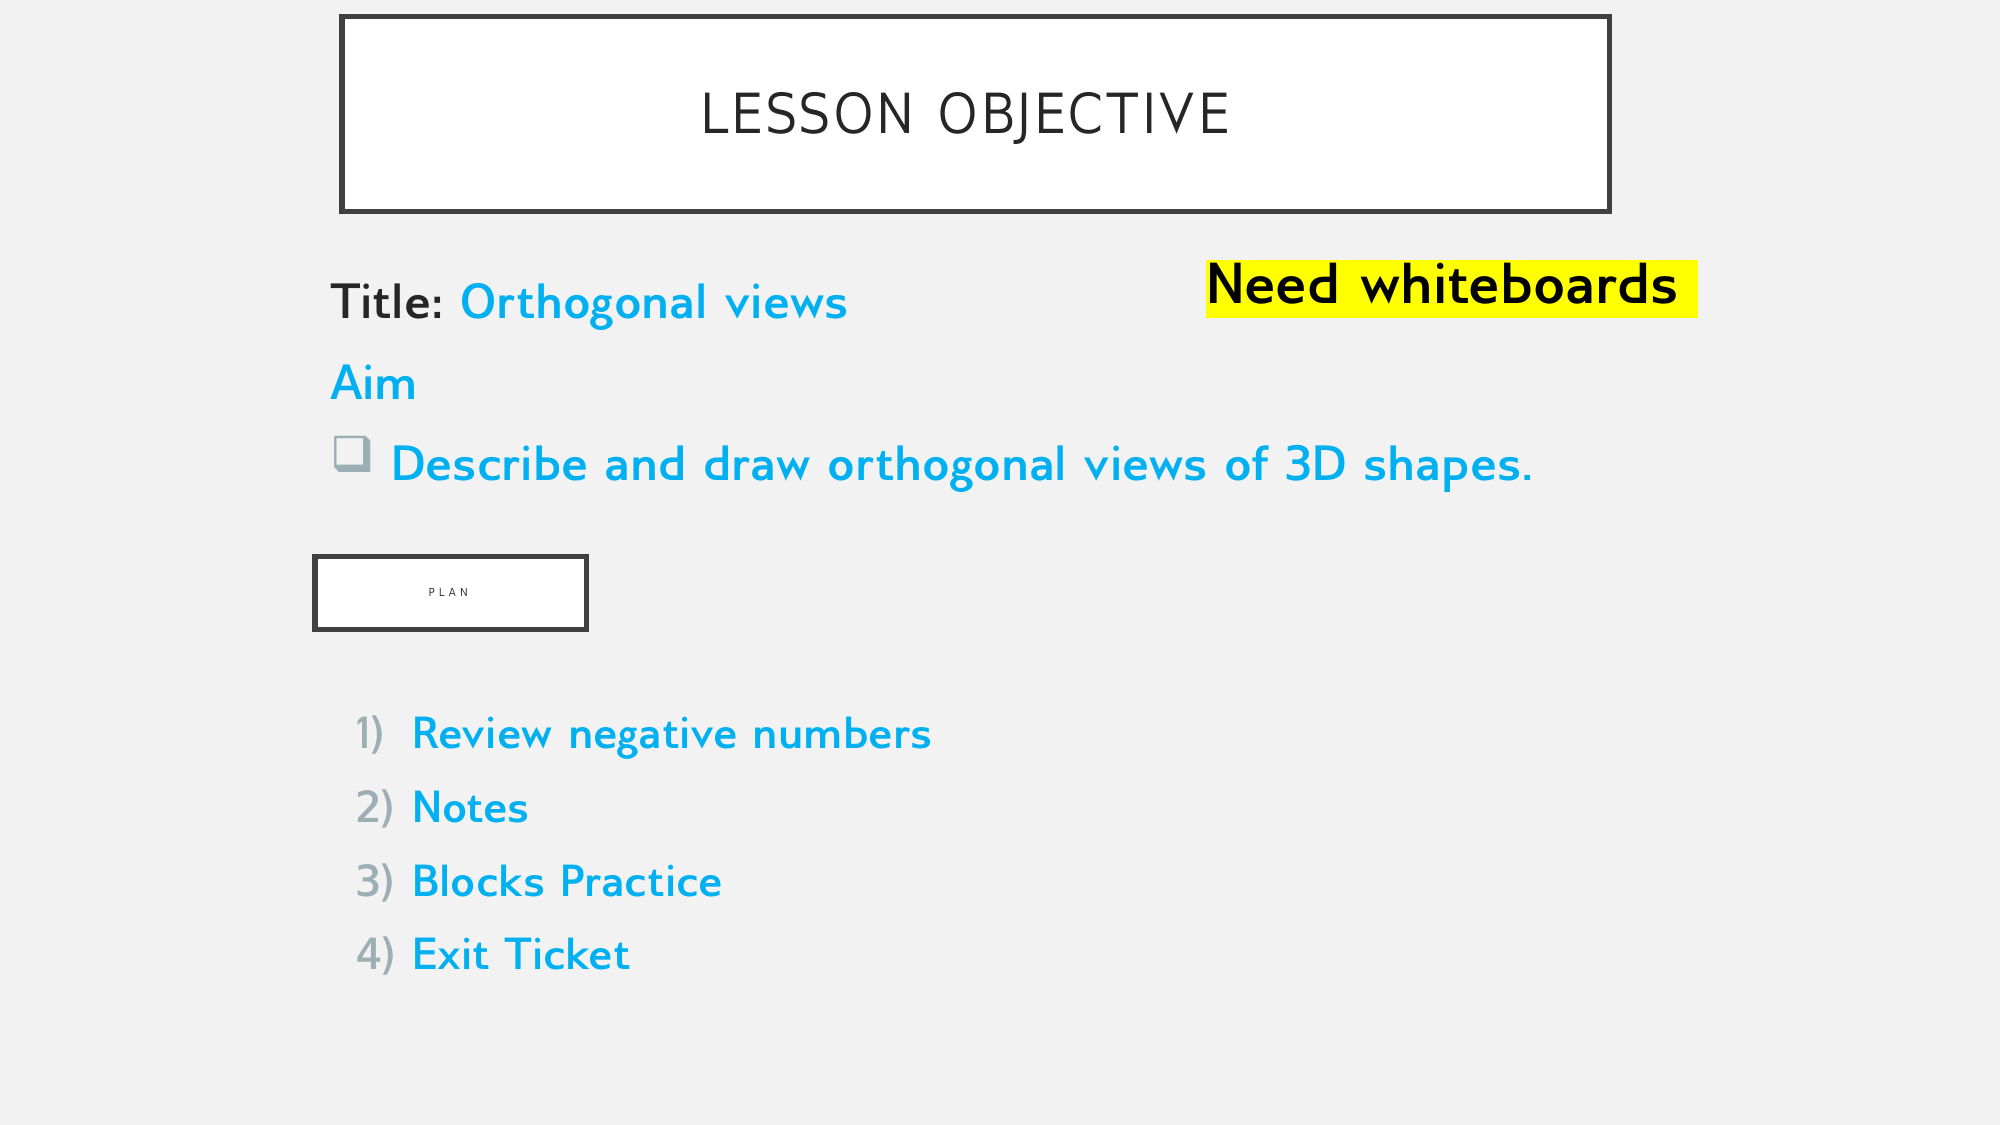

# Lesson Objective
Need whiteboards
Title: Orthogonal views
Aim
 Describe and draw orthogonal views of 3D shapes.
Plan
Review negative numbers
Notes
Blocks Practice
Exit Ticket